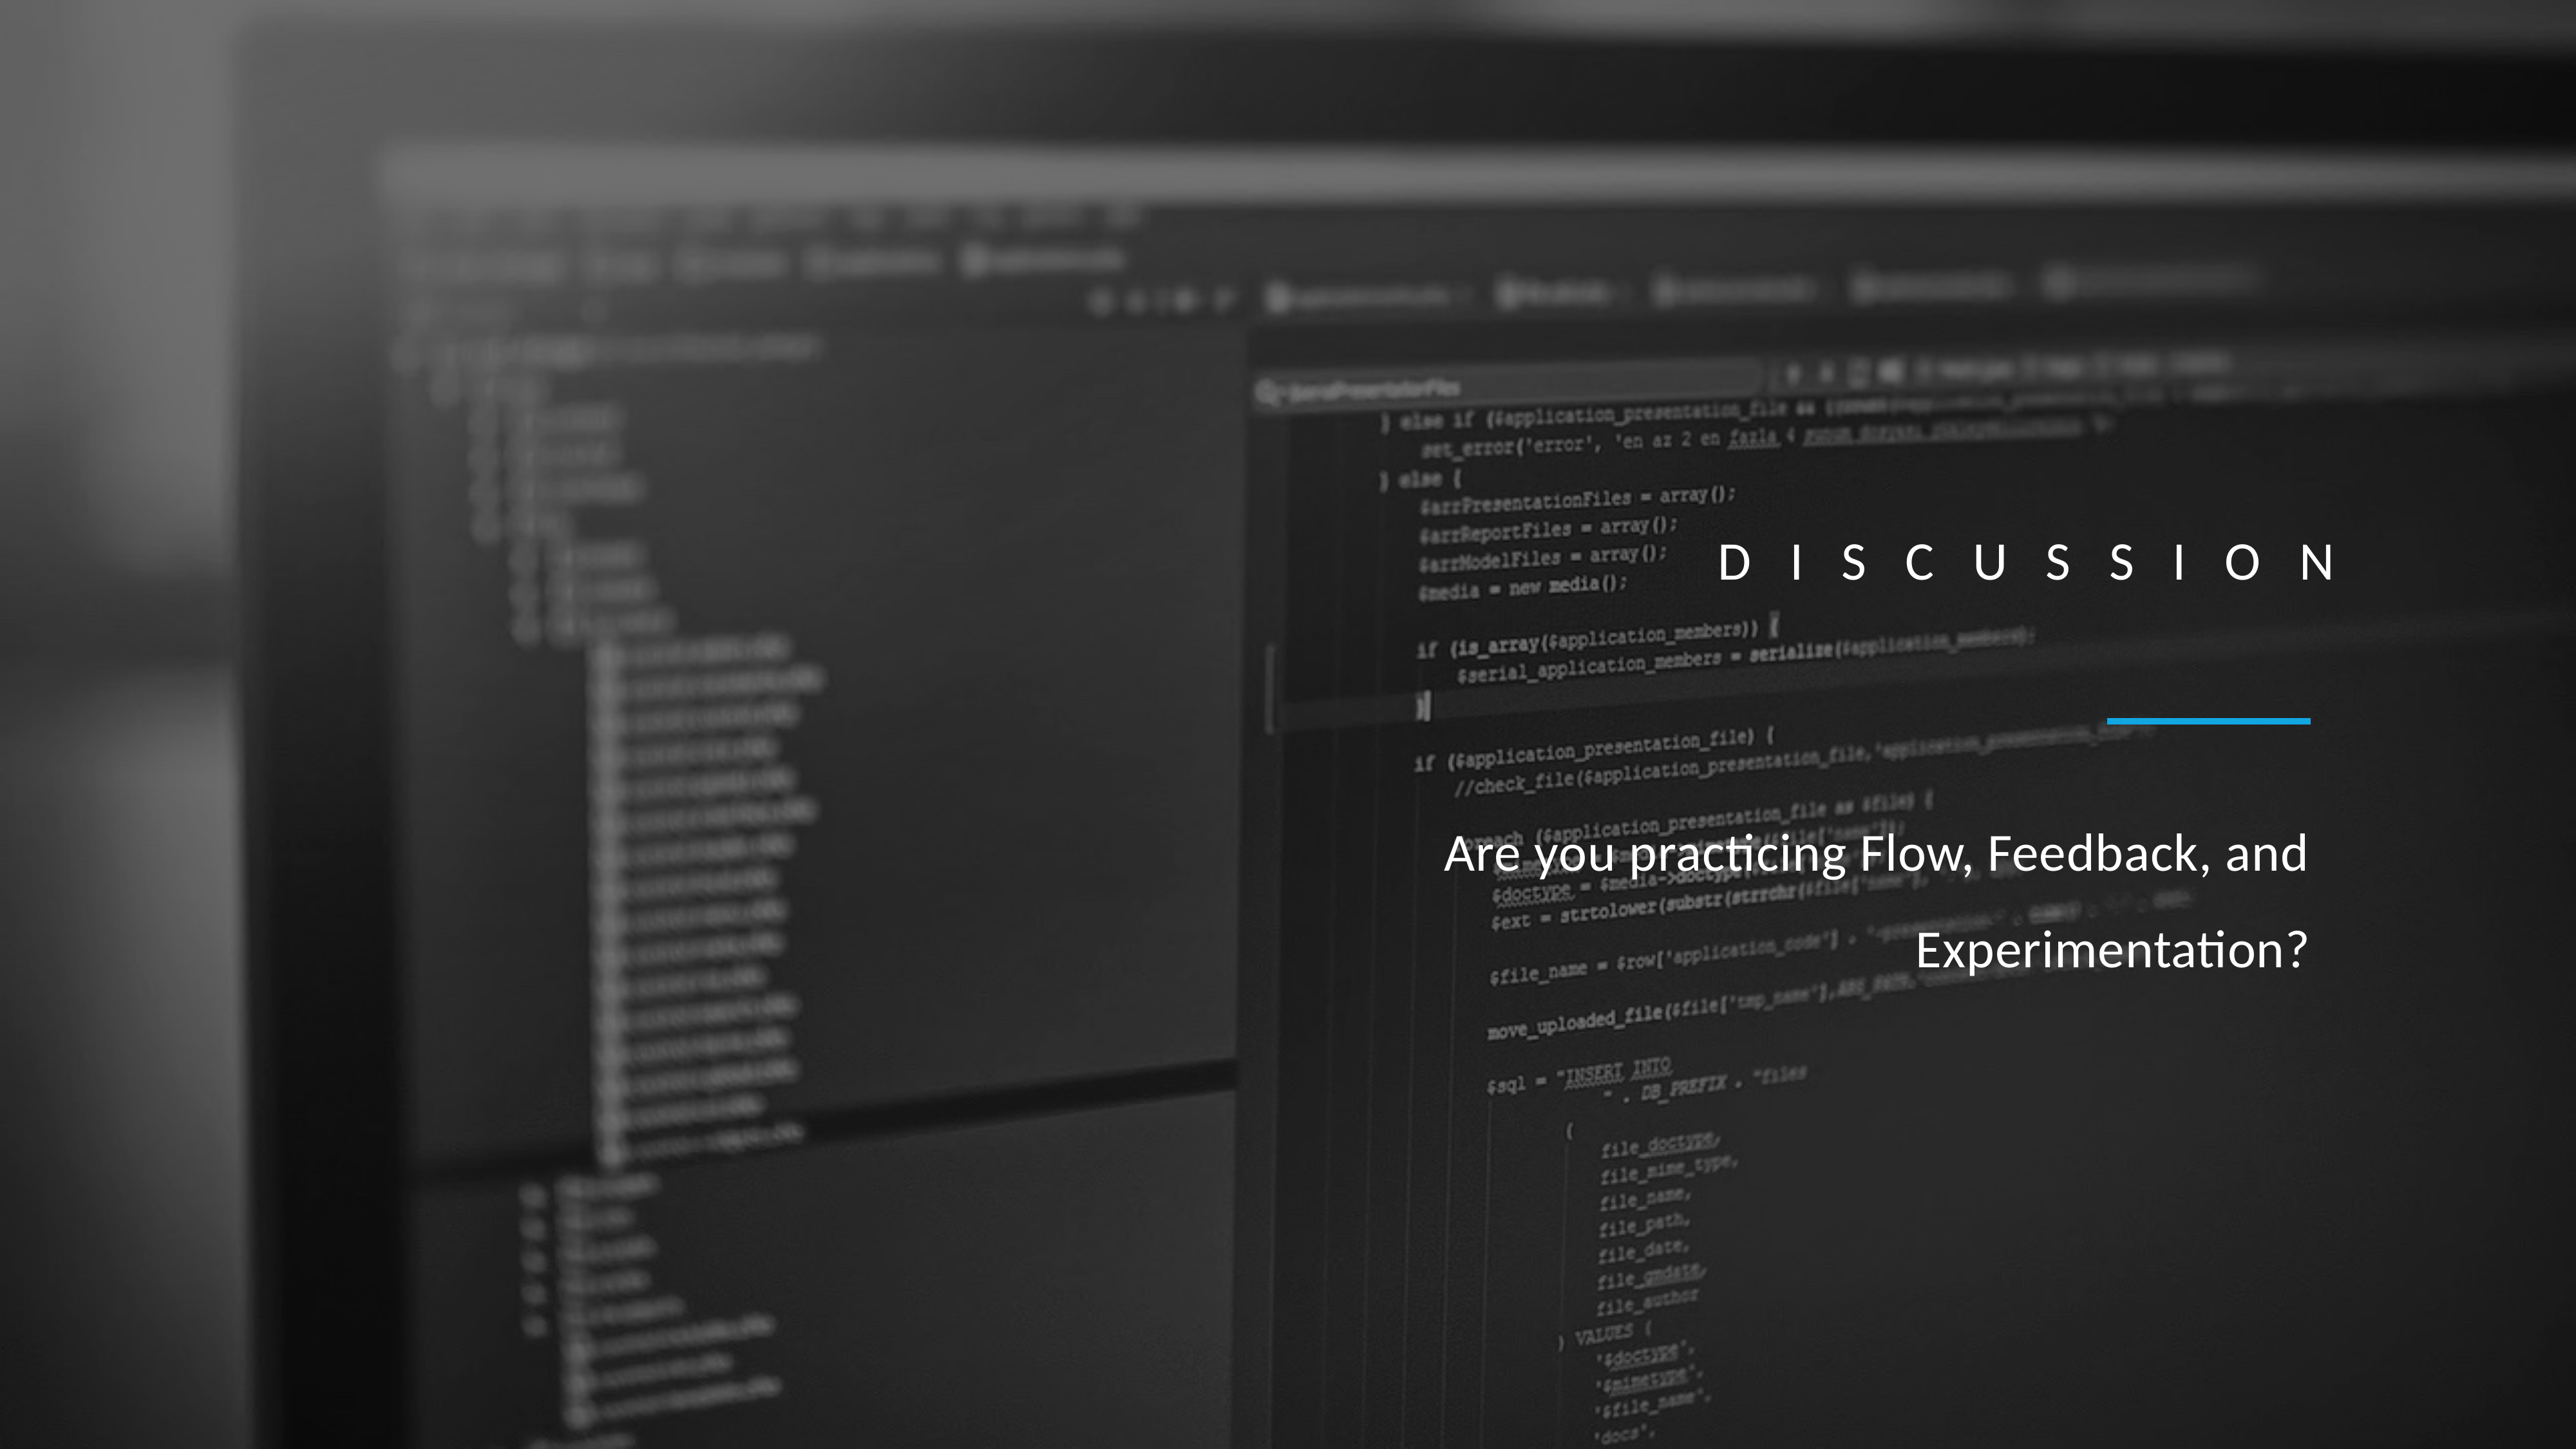

# Discussion
Are you practicing Flow, Feedback, and Experimentation?